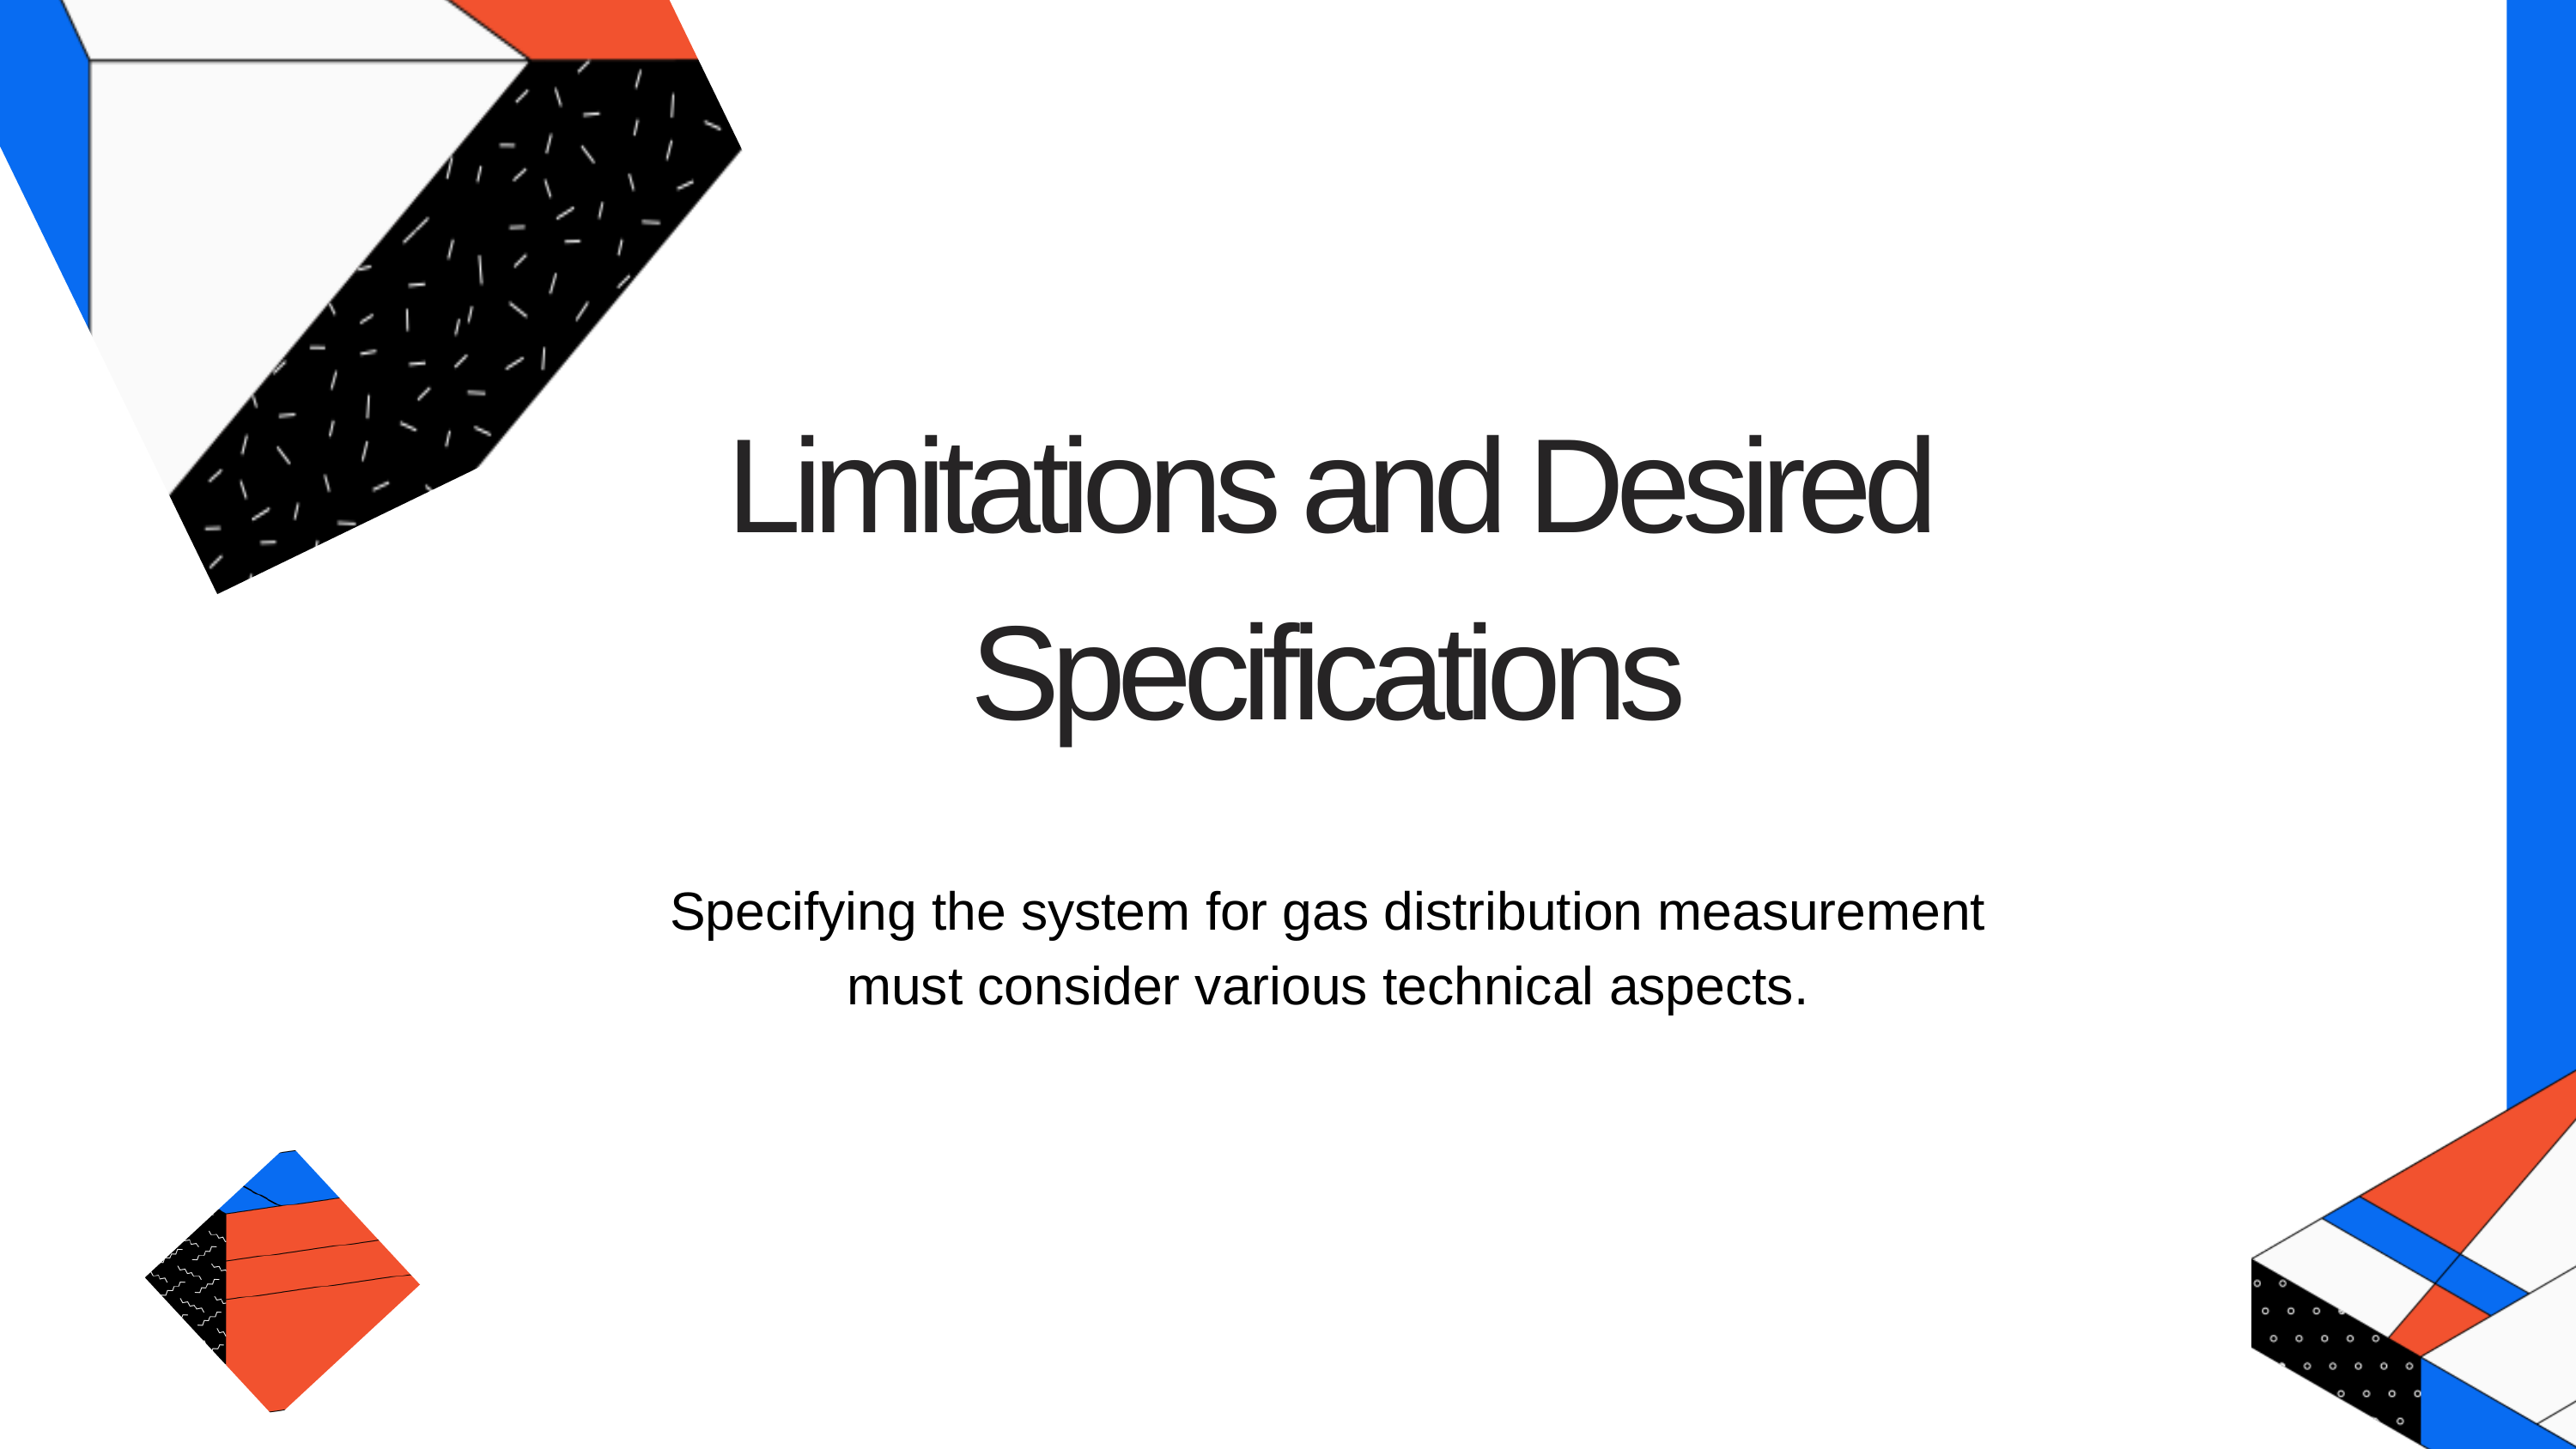

Limitations and Desired Specifications
Specifying the system for gas distribution measurement must consider various technical aspects.